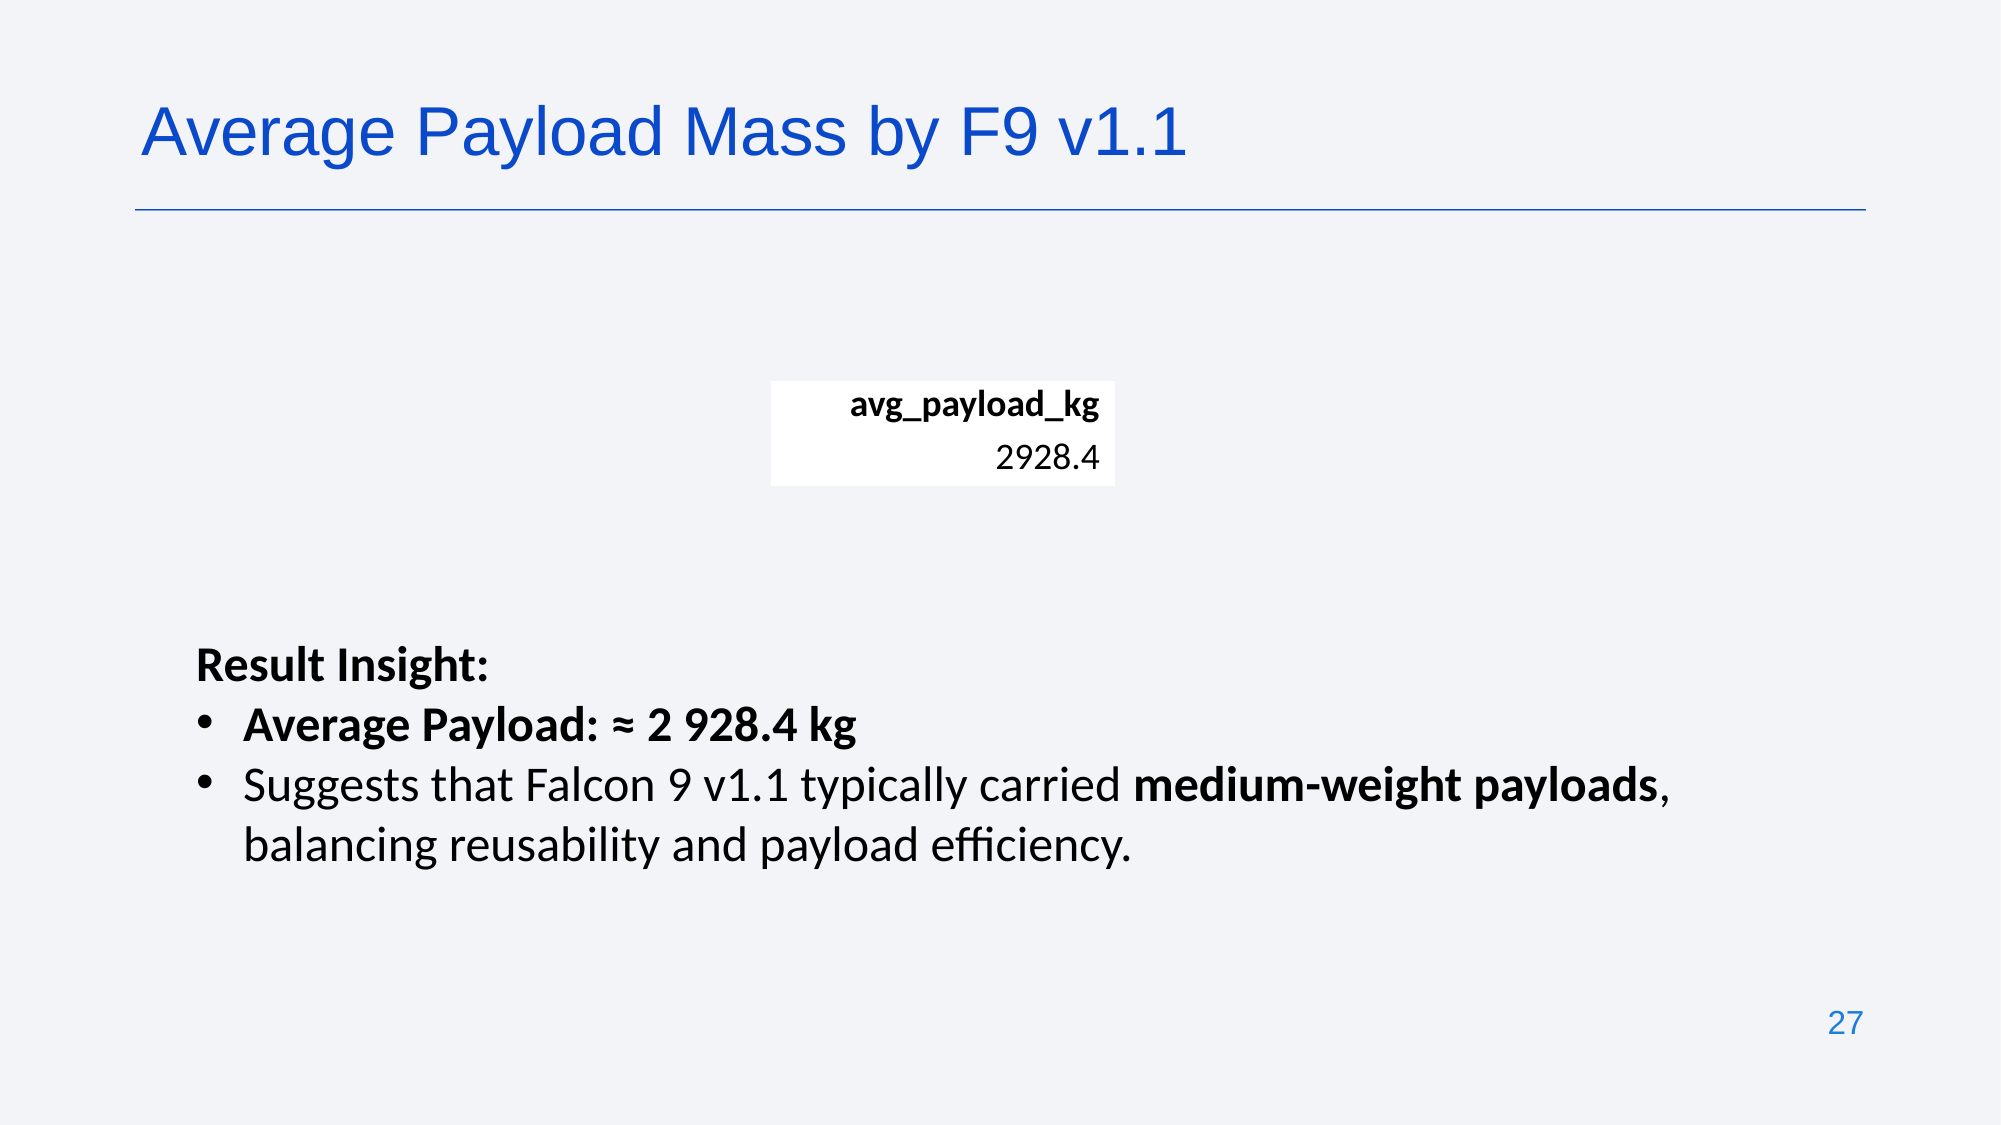

Average Payload Mass by F9 v1.1
| avg\_payload\_kg |
| --- |
| 2928.4 |
Result Insight:
Average Payload: ≈ 2 928.4 kg
Suggests that Falcon 9 v1.1 typically carried medium-weight payloads, balancing reusability and payload efficiency.
27